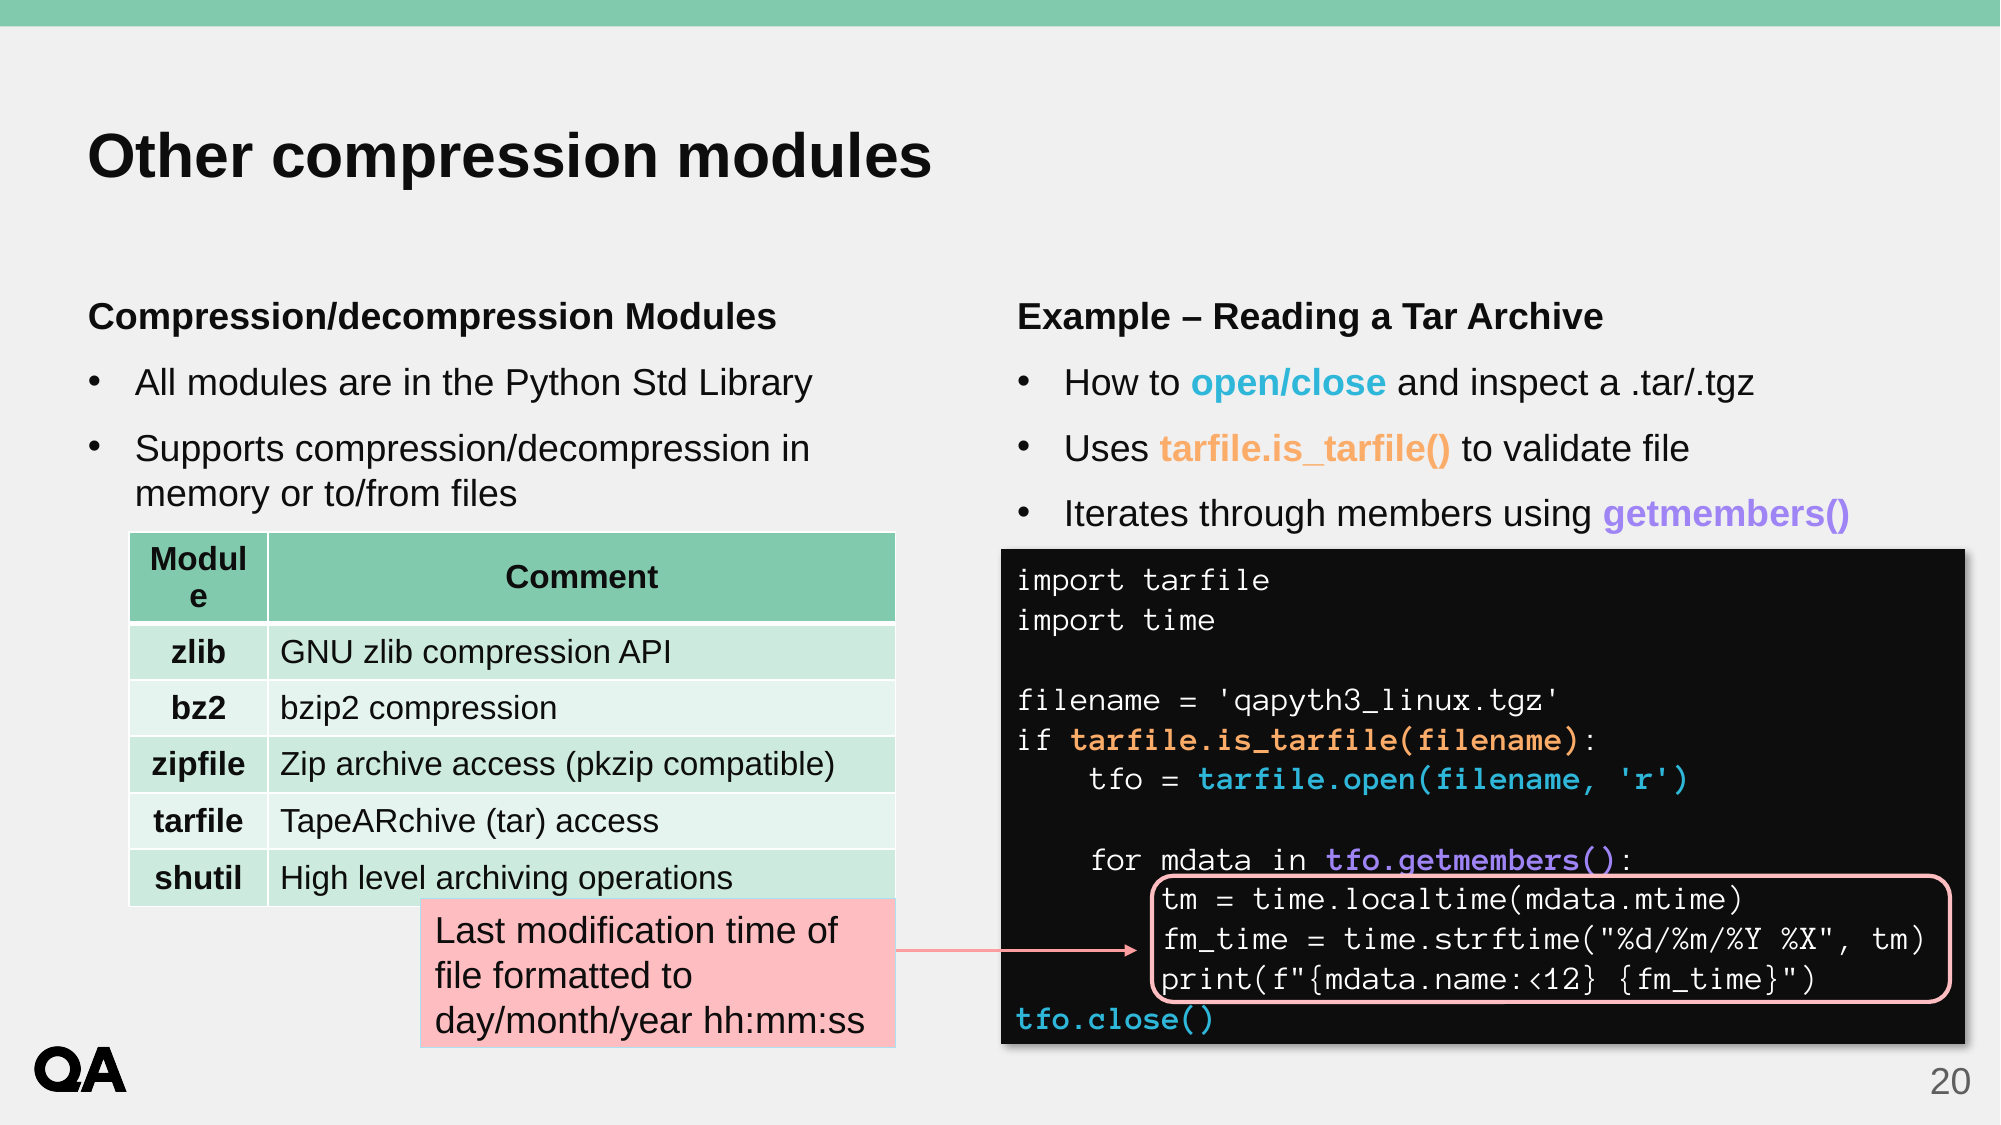

# Other compression modules
Compression/decompression Modules
All modules are in the Python Std Library
Supports compression/decompression in memory or to/from files

Example – Reading a Tar Archive
How to open/close and inspect a .tar/.tgz
Uses tarfile.is_tarfile() to validate file
Iterates through members using getmembers()

| Module | Comment |
| --- | --- |
| zlib | GNU zlib compression API |
| bz2 | bzip2 compression |
| zipfile | Zip archive access (pkzip compatible) |
| tarfile | TapeARchive (tar) access |
| shutil | High level archiving operations |
import tarfile
import time

filename = 'qapyth3_linux.tgz'
if tarfile.is_tarfile(filename):
    tfo = tarfile.open(filename, 'r')

    for mdata in tfo.getmembers():
        tm = time.localtime(mdata.mtime)
        fm_time = time.strftime("%d/%m/%Y %X", tm)
        print(f"{mdata.name:<12} {fm_time}")    tfo.close()

Last modification time of file formatted to
day/month/year hh:mm:ss

20